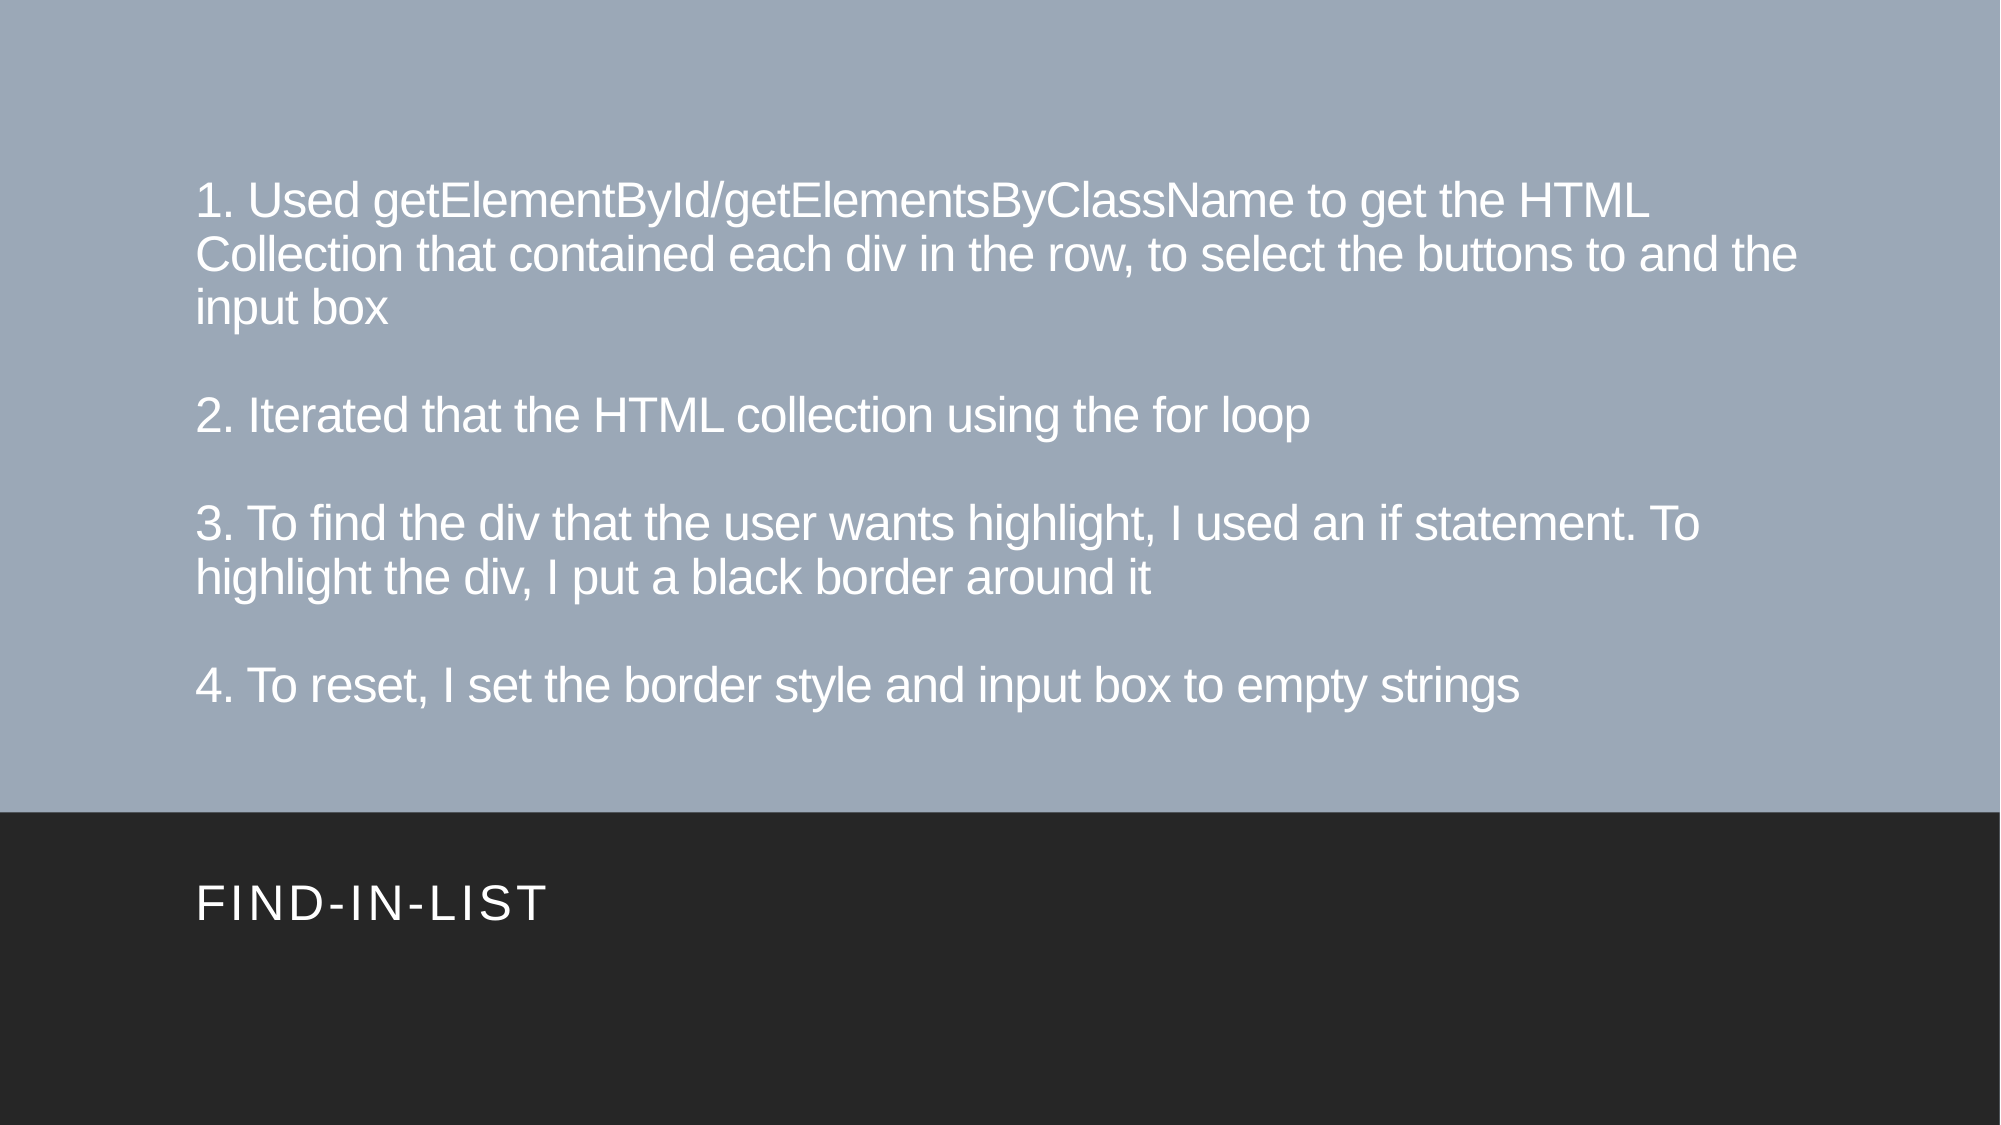

# 1. Used getElementById/getElementsByClassName to get the HTML Collection that contained each div in the row, to select the buttons to and the input box 2. Iterated that the HTML collection using the for loop 3. To find the div that the user wants highlight, I used an if statement. To highlight the div, I put a black border around it 4. To reset, I set the border style and input box to empty strings

Find-in-list